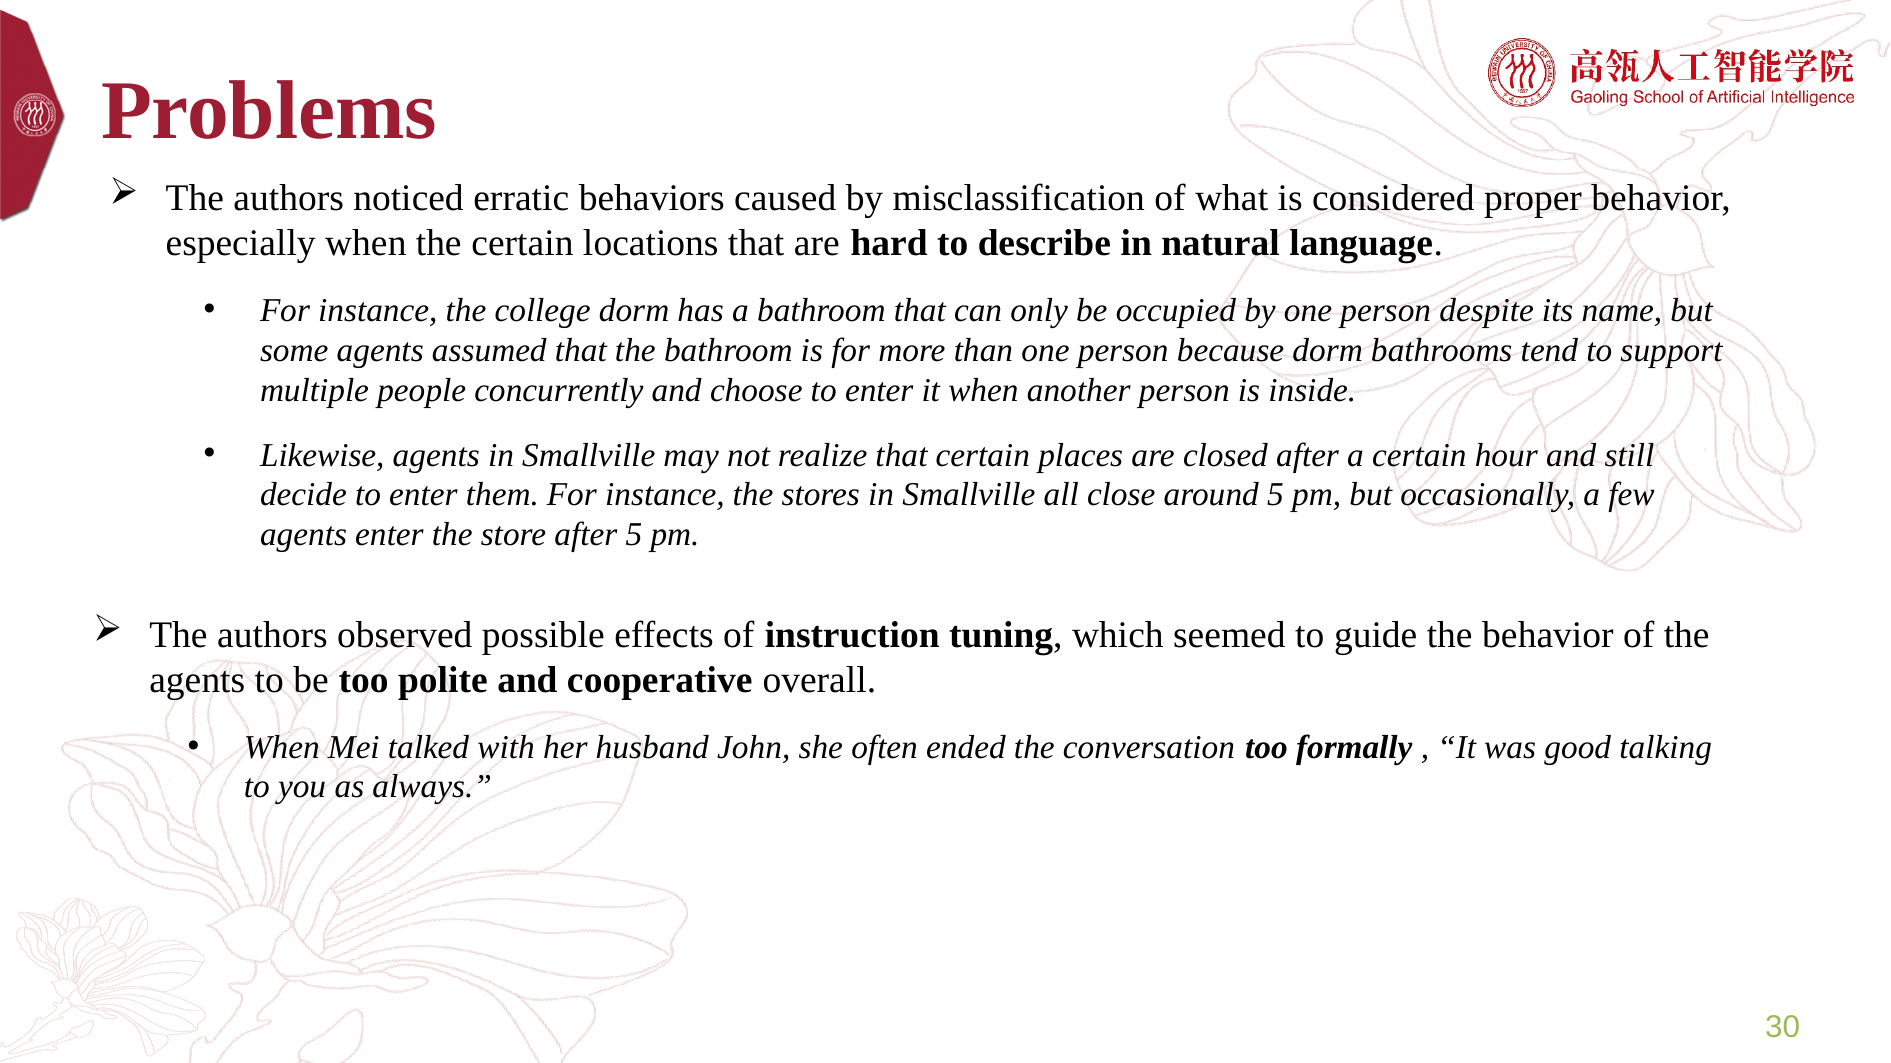

# Problems
The authors noticed erratic behaviors caused by misclassification of what is considered proper behavior, especially when the certain locations that are hard to describe in natural language.
For instance, the college dorm has a bathroom that can only be occupied by one person despite its name, but some agents assumed that the bathroom is for more than one person because dorm bathrooms tend to support multiple people concurrently and choose to enter it when another person is inside.
Likewise, agents in Smallville may not realize that certain places are closed after a certain hour and still decide to enter them. For instance, the stores in Smallville all close around 5 pm, but occasionally, a few agents enter the store after 5 pm.
The authors observed possible effects of instruction tuning, which seemed to guide the behavior of the agents to be too polite and cooperative overall.
When Mei talked with her husband John, she often ended the conversation too formally , “It was good talking to you as always.”